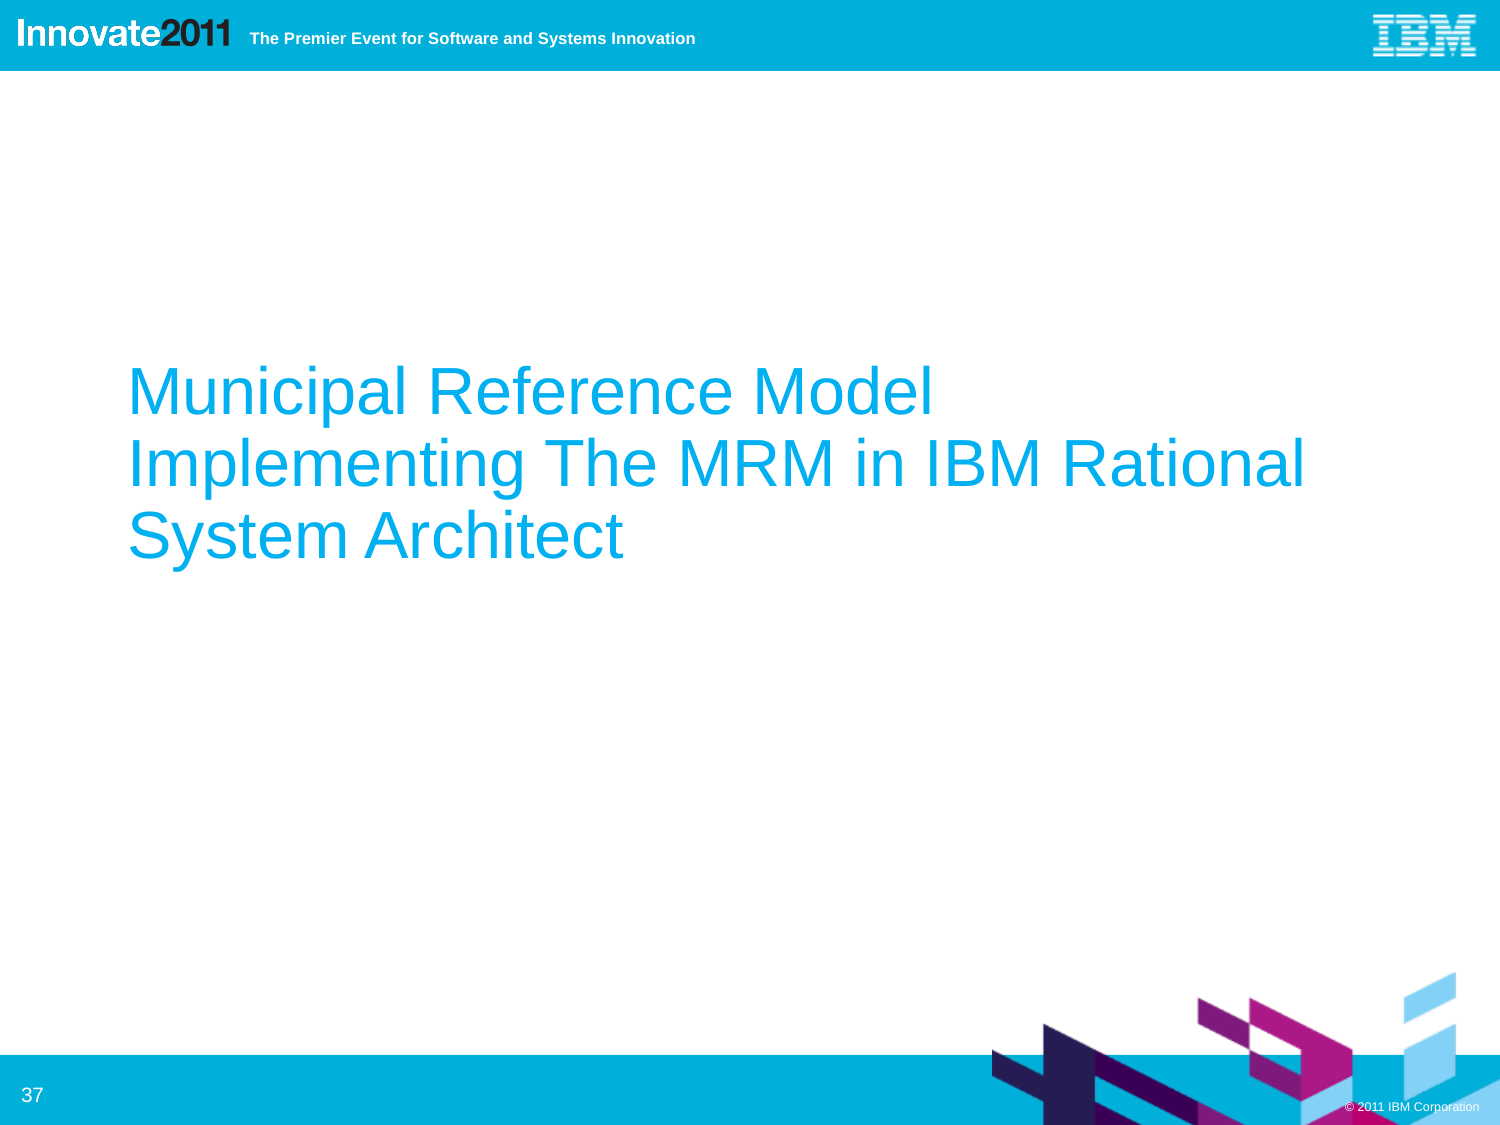

Municipal Reference Model
Implementing The MRM in IBM Rational System Architect